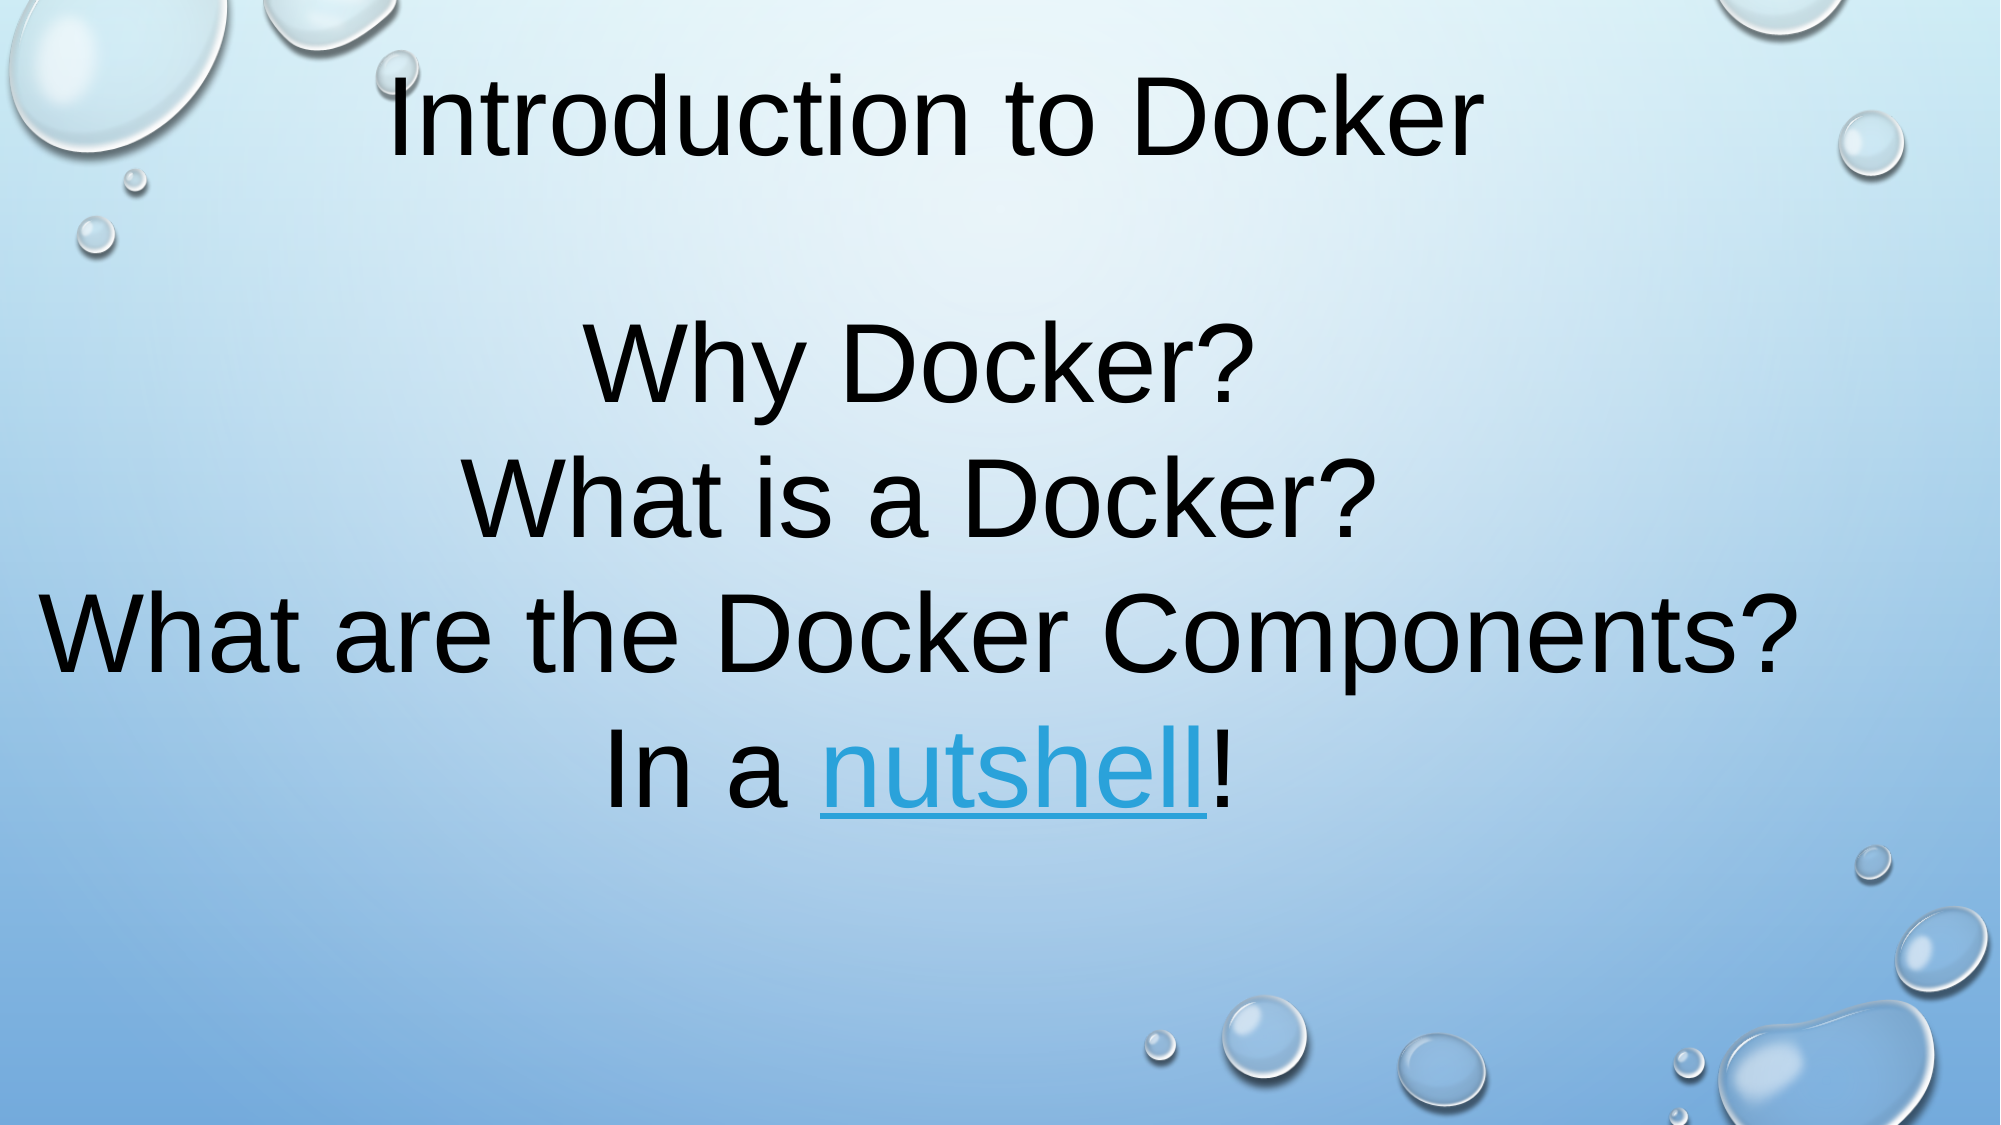

Introduction to Docker
Why Docker?
What is a Docker?
What are the Docker Components?
In a nutshell!